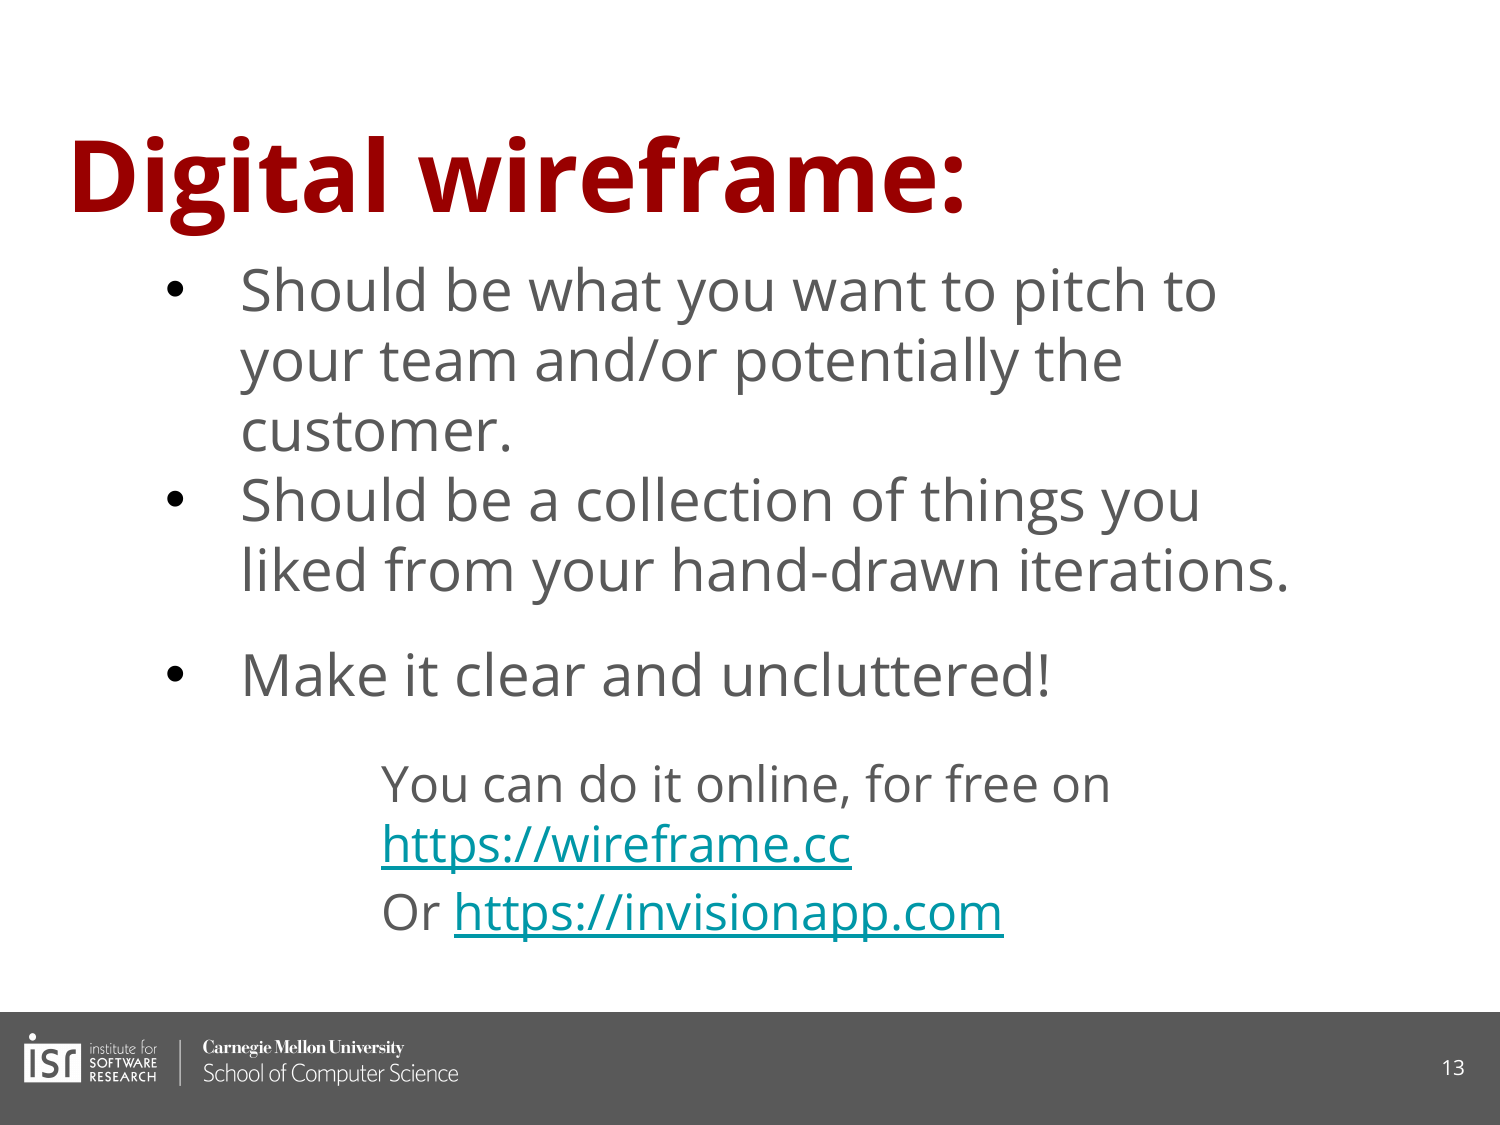

# Digital wireframe:
Should be what you want to pitch to your team and/or potentially the customer.
Should be a collection of things you liked from your hand-drawn iterations.
Make it clear and uncluttered!
You can do it online, for free on https://wireframe.cc
Or https://invisionapp.com
13